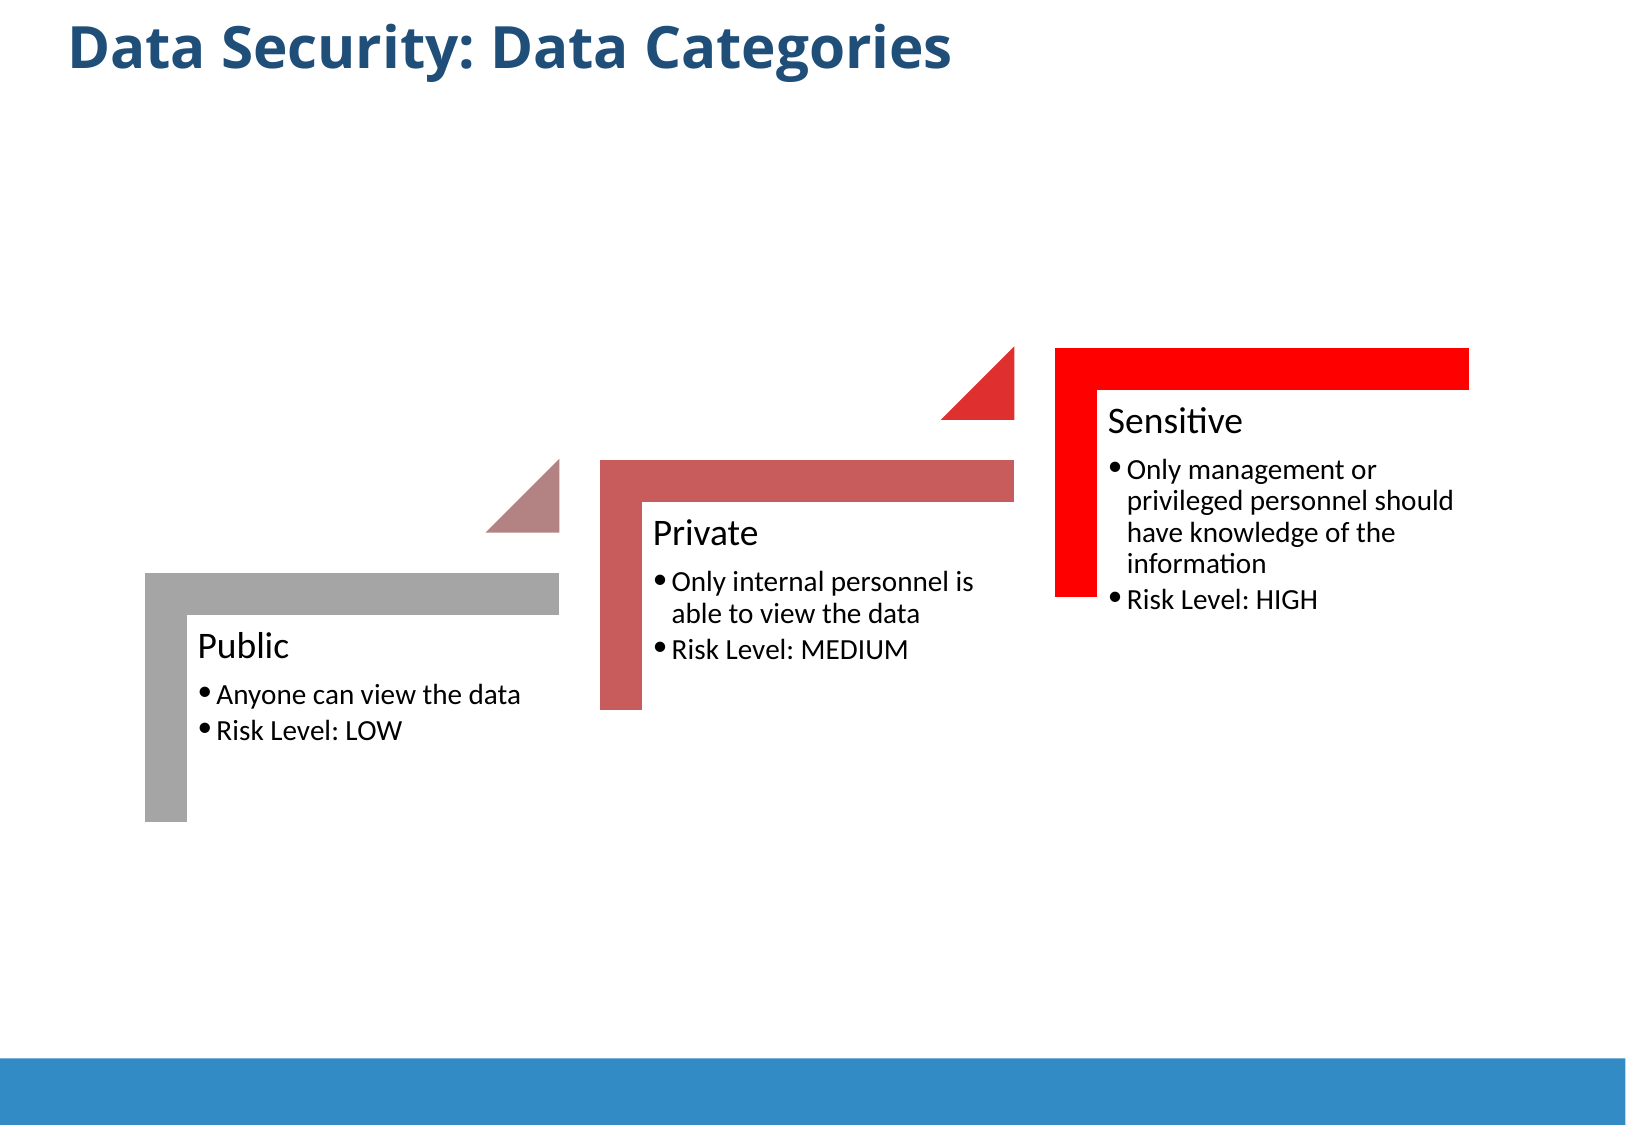

Data Security: Data Categories

Sensitive
Only management or privileged personnel should have knowledge of the information
Risk Level: HIGH

Private
Only internal personnel is able to view the data
Risk Level: MEDIUM

Public
Anyone can view the data
Risk Level: LOW